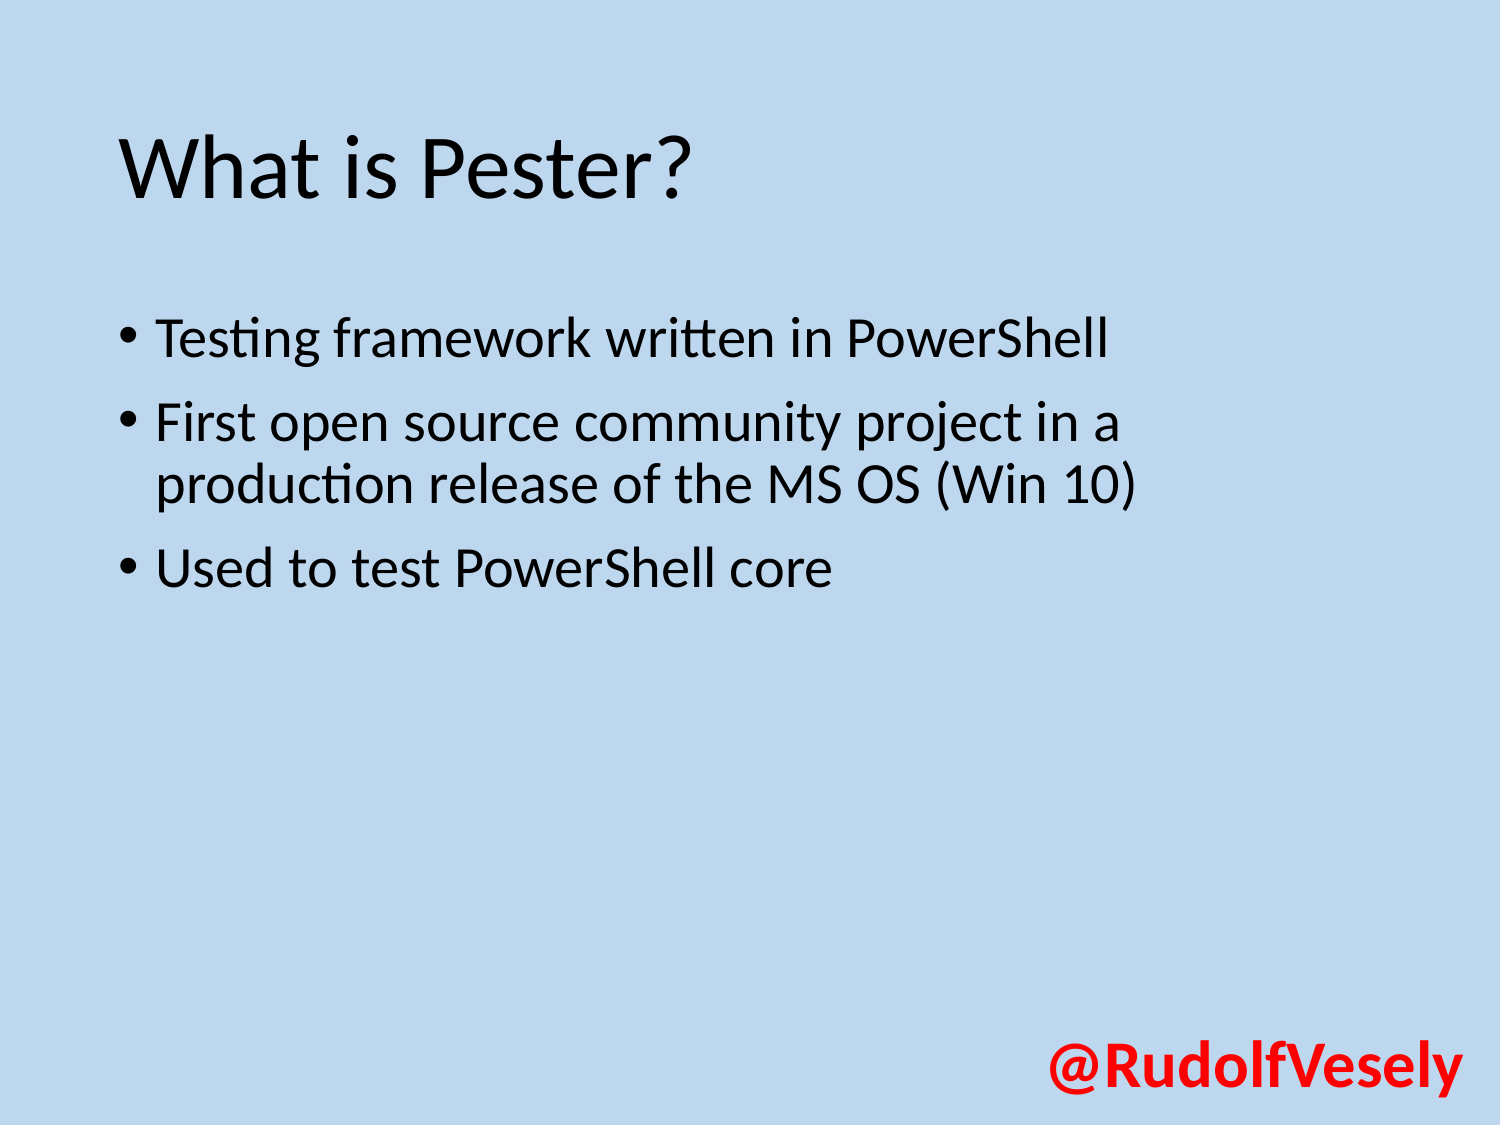

# What is Pester?
Testing framework written in PowerShell
First open source community project in a production release of the MS OS (Win 10)
Used to test PowerShell core
@RudolfVesely